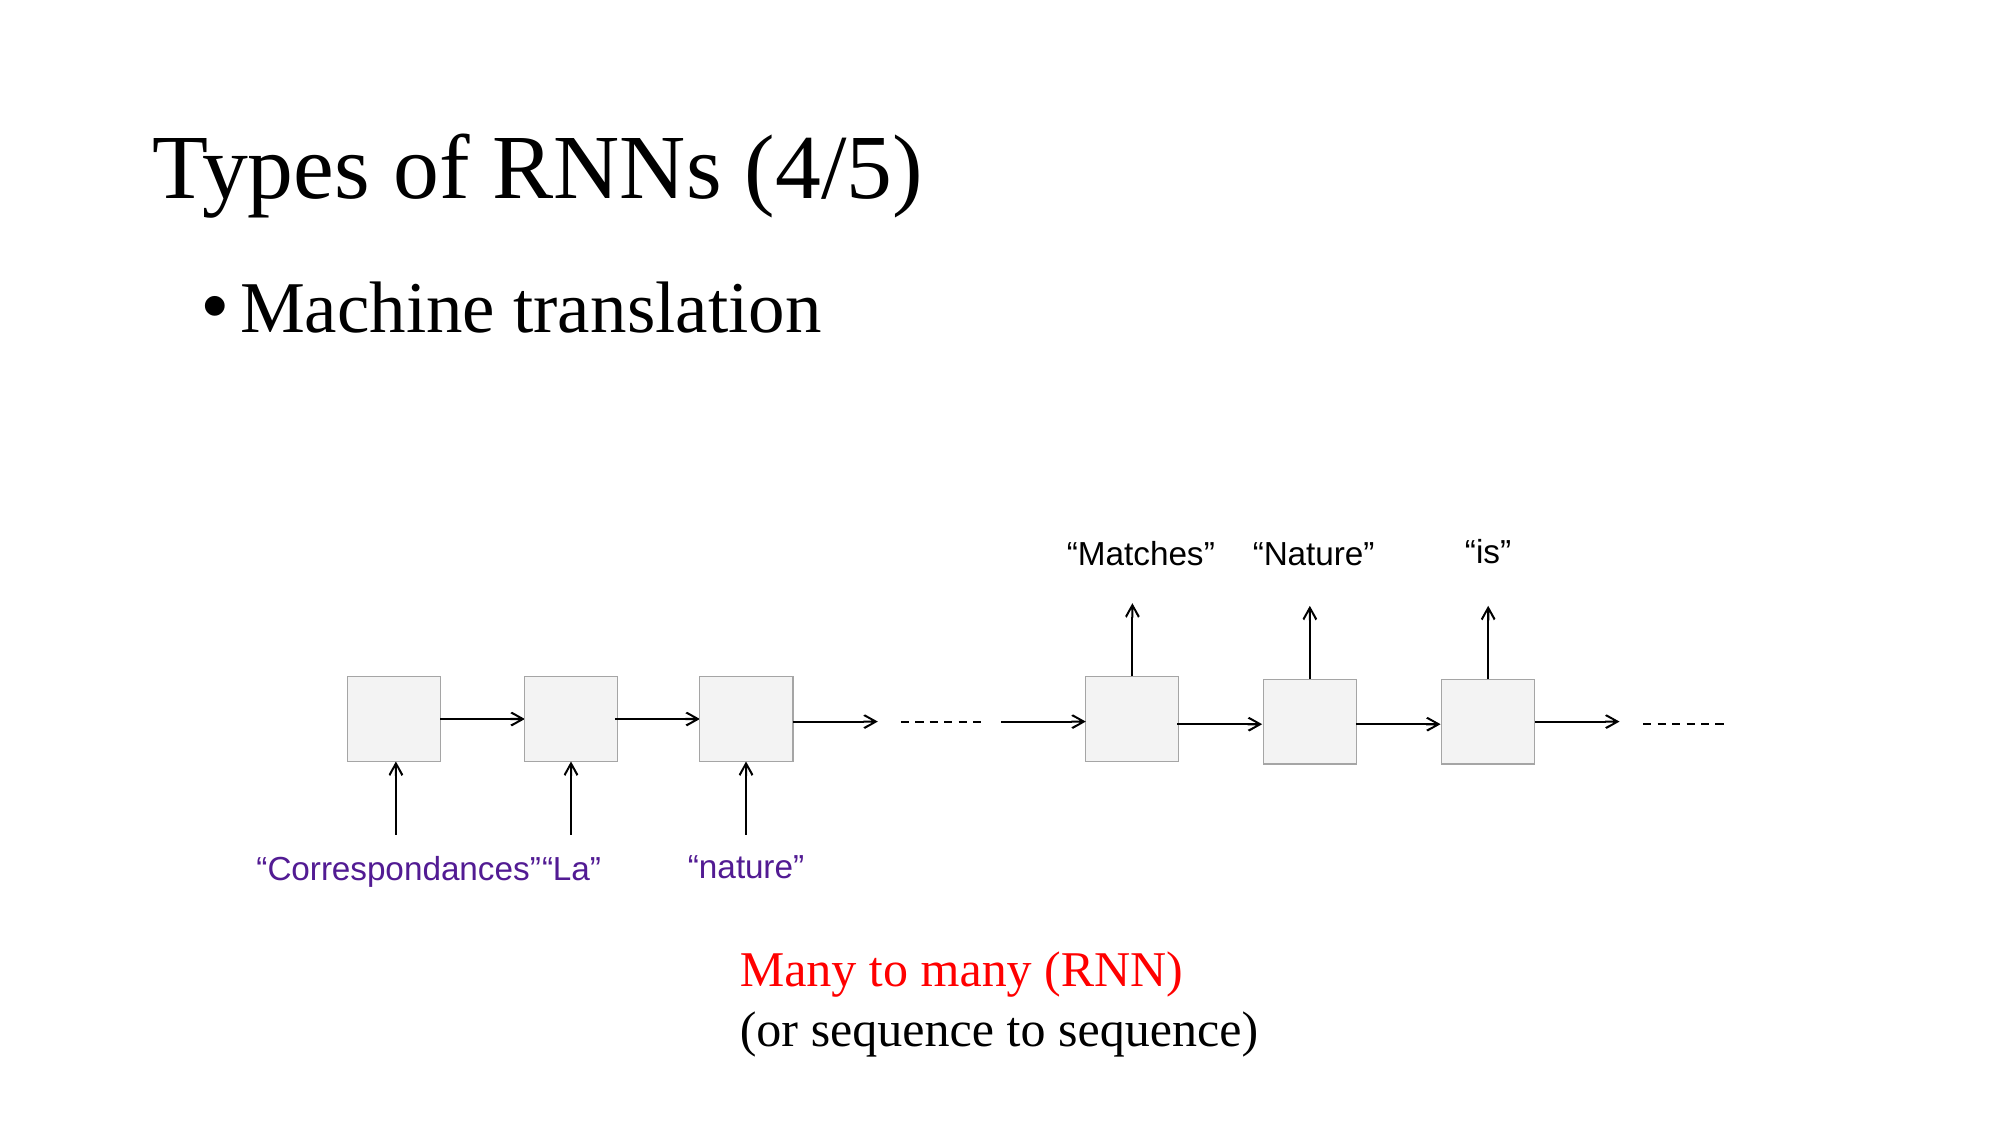

# Types of RNNs (4/5)
Machine translation
“is”
“Matches”
“Nature”

“nature”
“Correspondances”
“La”
Many to many (RNN)
(or sequence to sequence)